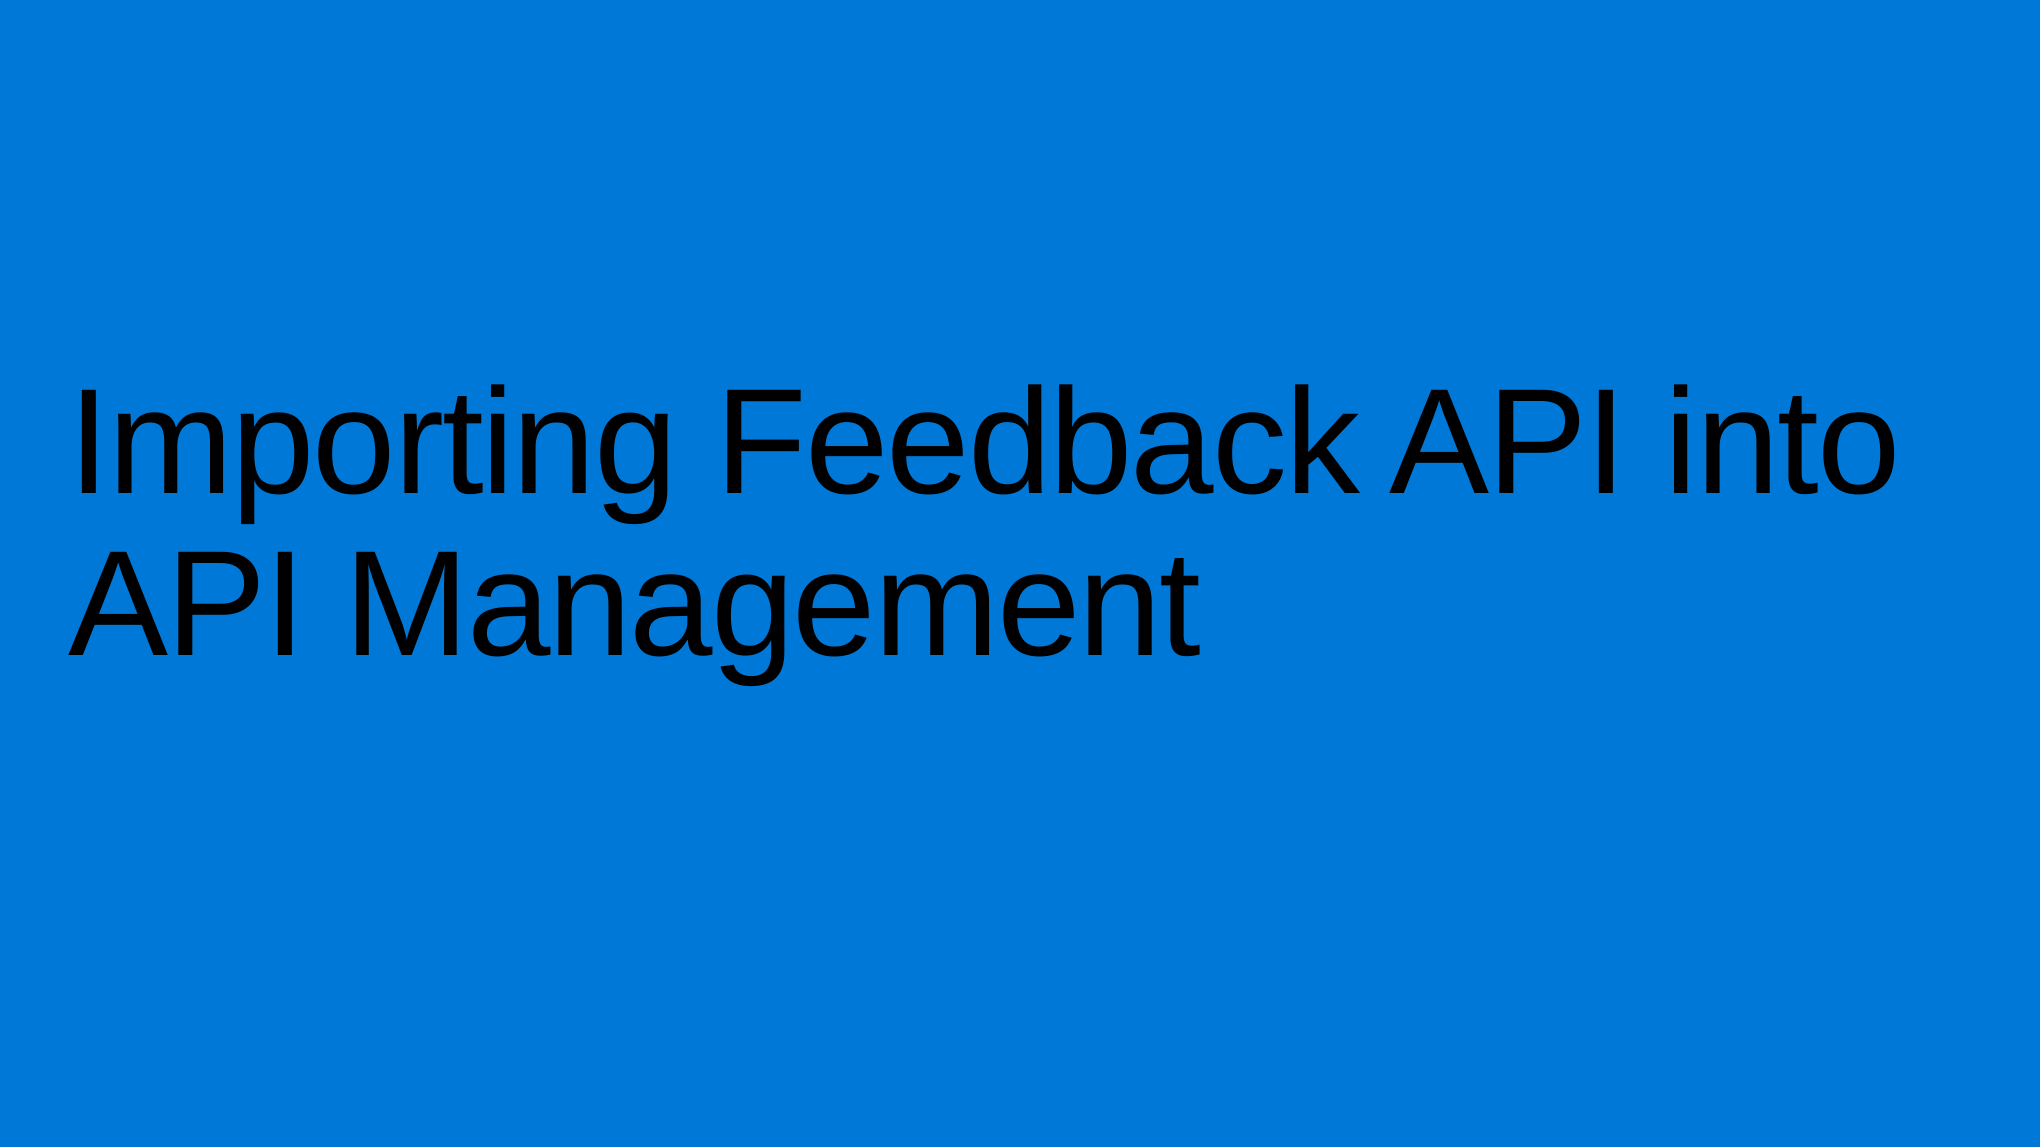

# Importing Feedback API into API Management